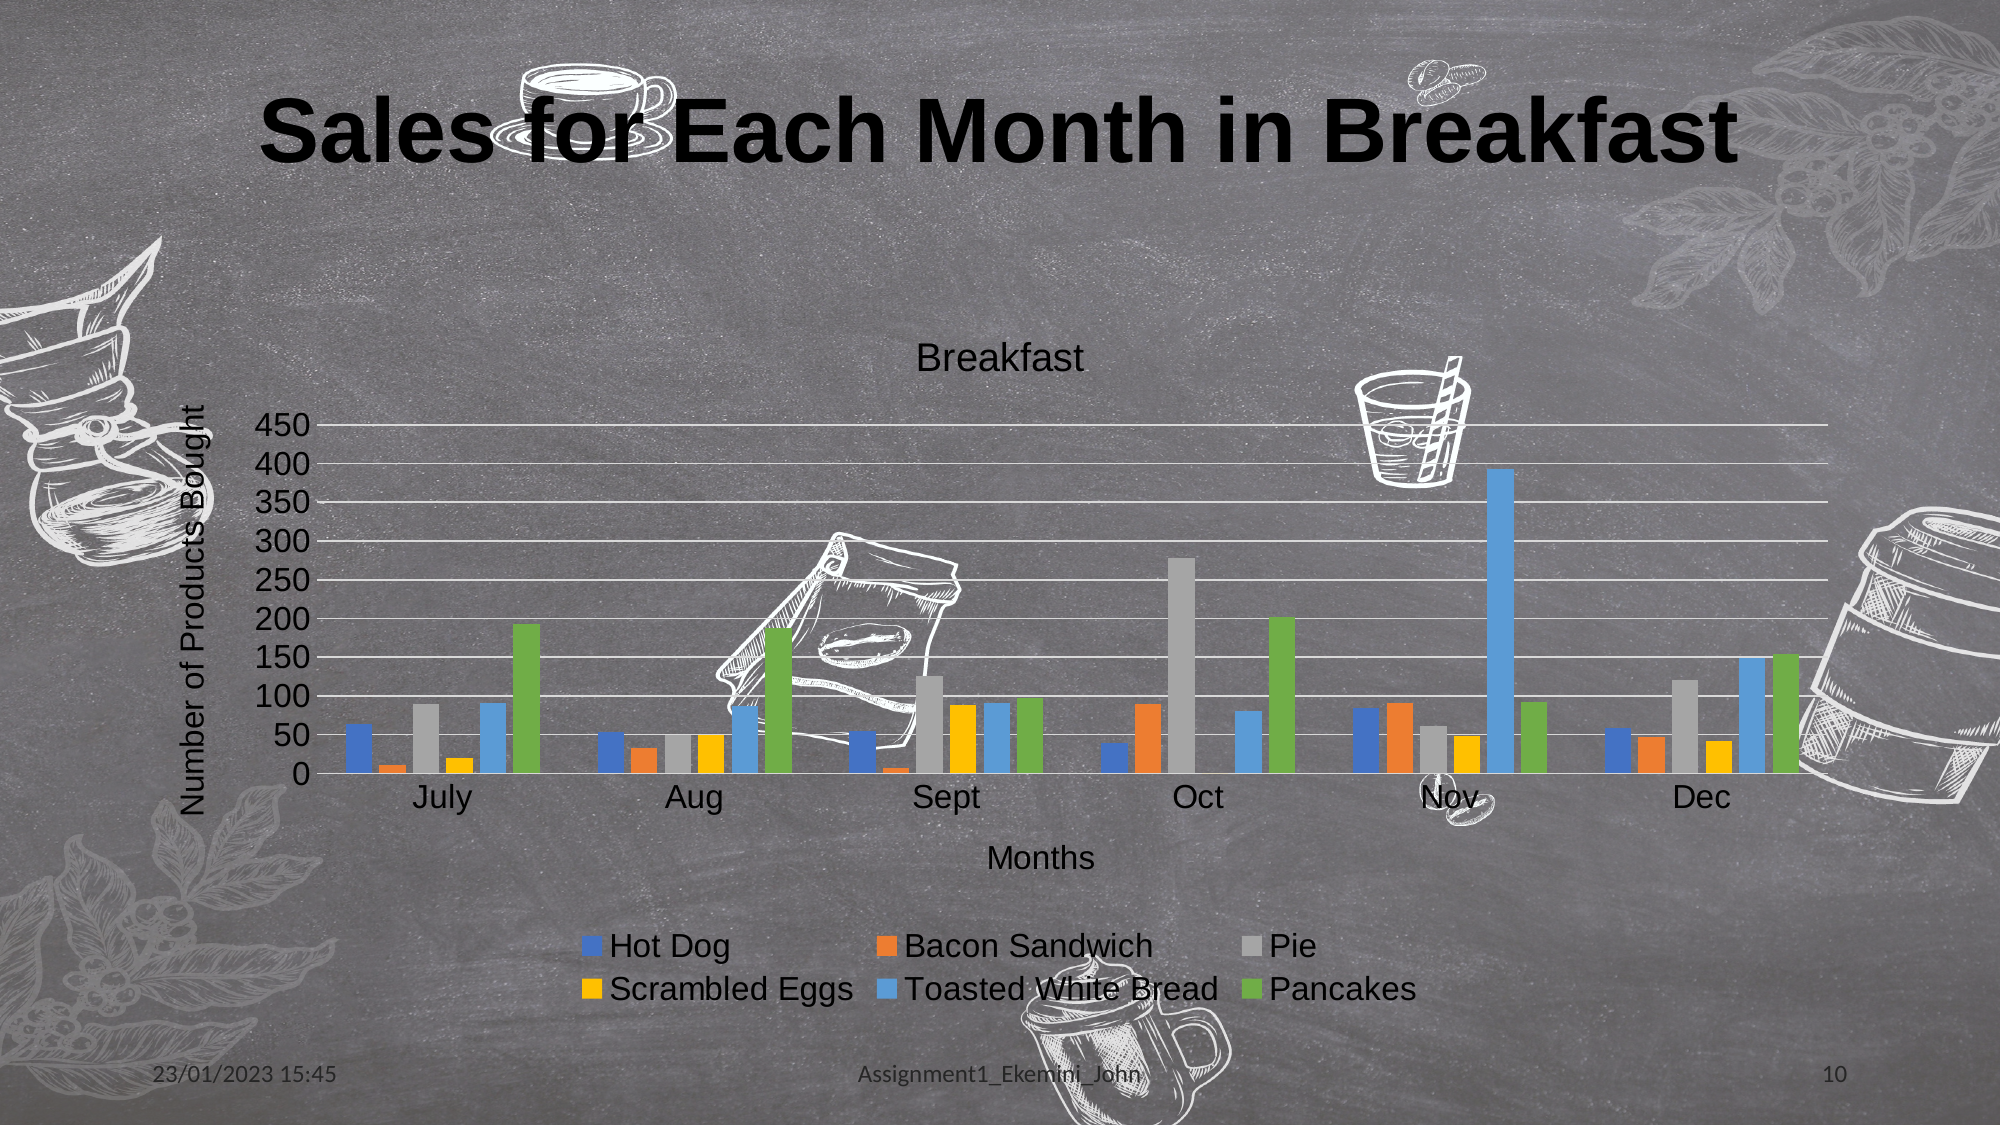

# Sales for Each Month in Breakfast

### Chart: Breakfast

| Category | Hot Dog | Bacon Sandwich | Pie | Scrambled Eggs | Toasted White Bread | Pancakes |
|---|---|---|---|---|---|---|
| July | 64.0 | 11.0 | 89.0 | 20.0 | 91.0 | 193.0 |
| Aug | 53.0 | 33.0 | 49.0 | 50.0 | 87.0 | 188.0 |
| Sept | 55.0 | 7.0 | 126.0 | 88.0 | 91.0 | 98.0 |
| Oct | 39.0 | 90.0 | 278.0 | 0.0 | 80.0 | 202.0 |
| Nov | 84.0 | 91.0 | 61.0 | 48.0 | 393.0 | 92.0 |
| Dec | 59.0 | 46.4 | 120.6 | 41.2 | 148.4 | 154.6 |
23/01/2023 15:45
Assignment1_Ekemini_John
10